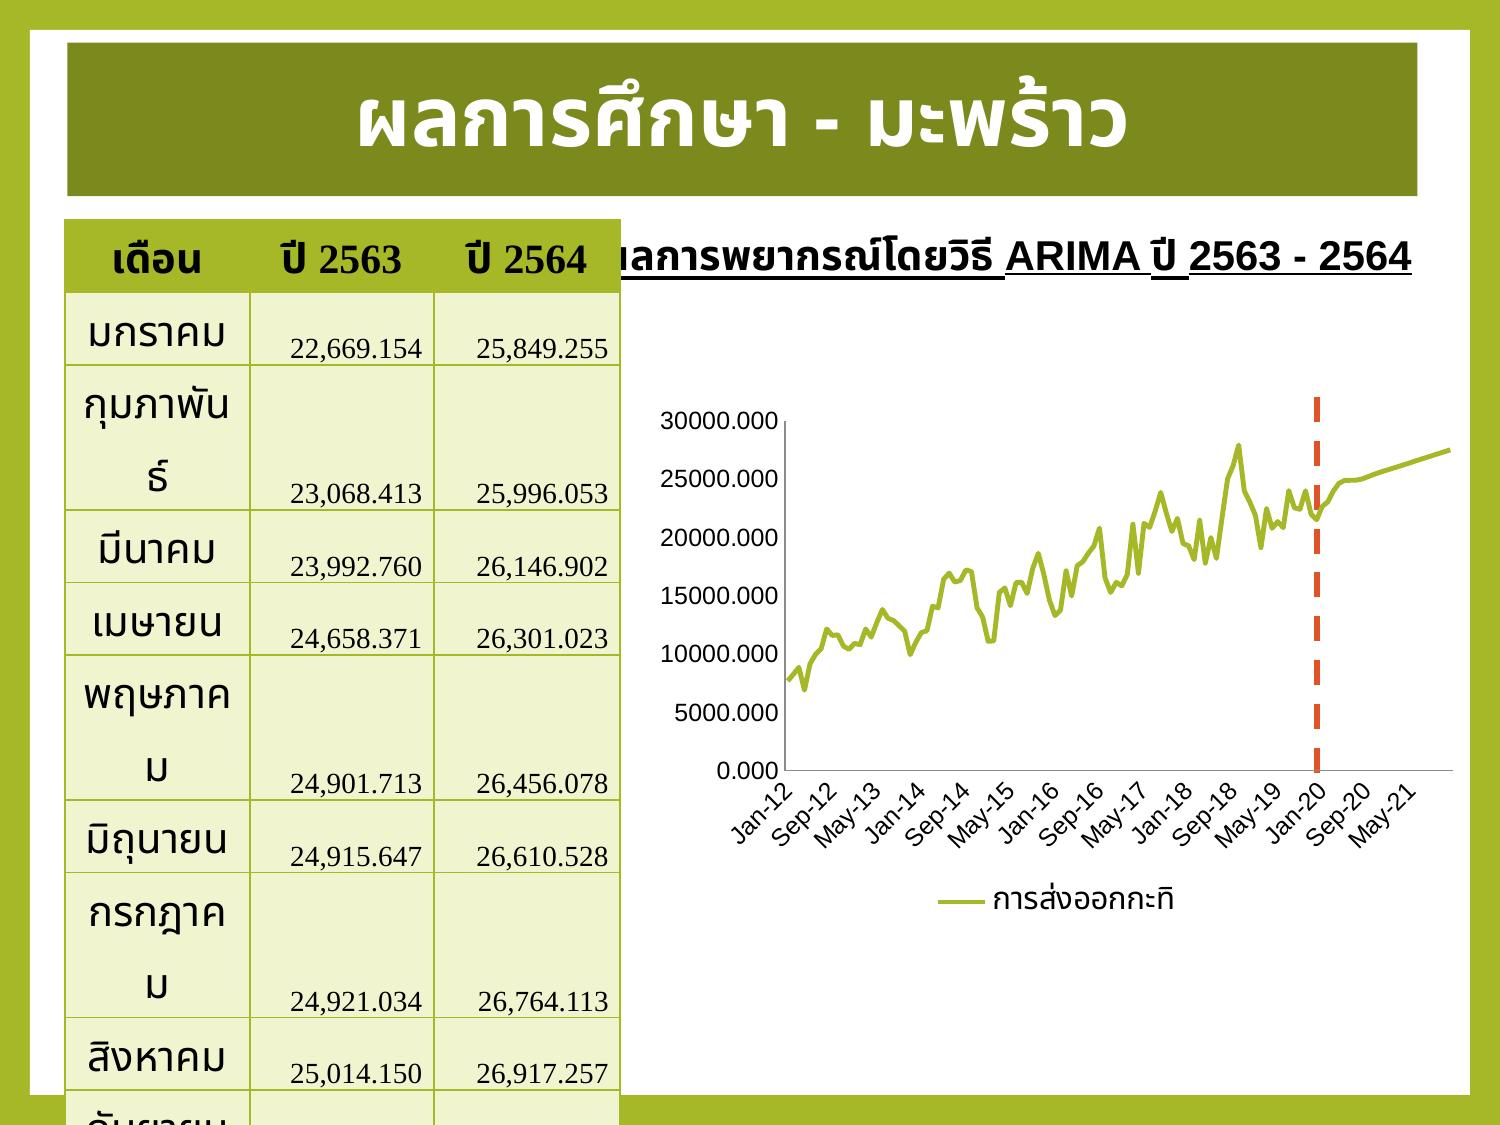

ผลการศึกษา - มะพร้าว

ผลการพยากรณ์โดยวิธี ARIMA ปี 2563 - 2564
| เดือน | ปี 2563 | ปี 2564 |
| --- | --- | --- |
| มกราคม | 22,669.154 | 25,849.255 |
| กุมภาพันธ์ | 23,068.413 | 25,996.053 |
| มีนาคม | 23,992.760 | 26,146.902 |
| เมษายน | 24,658.371 | 26,301.023 |
| พฤษภาคม | 24,901.713 | 26,456.078 |
| มิถุนายน | 24,915.647 | 26,610.528 |
| กรกฎาคม | 24,921.034 | 26,764.113 |
| สิงหาคม | 25,014.150 | 26,917.257 |
| กันยายน | 25,180.601 | 27,070.407 |
| ตุลาคม | 25,369.258 | 27,223.745 |
| พฤศจิกายน | 25,545.367 | 27,377.228 |
| ธันวาคม | 25,702.340 | 27,530.750 |
| รวม | 295,938.808 | 320,243.339 |

### Chart

| Category | การส่งออกกะทิ |
|---|---|
| 40909 | 7694.646798754292 |
| 40940 | 8258.06084202612 |
| 40969 | 8862.81088529796 |
| 41000 | 6906.222928569806 |
| 41030 | 9160.463971841646 |
| 41061 | 9980.927015113484 |
| 41091 | 10458.313058385329 |
| 41122 | 12163.19410165716 |
| 41153 | 11604.446144928994 |
| 41183 | 11655.607188200844 |
| 41214 | 10690.78123147269 |
| 41244 | 10408.401274744523 |
| 41275 | 10927.006318016367 |
| 41306 | 10811.1033612882 |
| 41334 | 12155.10940456004 |
| 41365 | 11460.998447831887 |
| 41395 | 12710.15149110372 |
| 41426 | 13830.310534375549 |
| 41456 | 13077.842577647389 |
| 41487 | 12886.650620919232 |
| 41518 | 12443.865664191071 |
| 41548 | 11974.157707462917 |
| 41579 | 9954.682750734766 |
| 41609 | 11008.447794006599 |
| 41640 | 11855.621837278442 |
| 41671 | 12007.86488055028 |
| 41699 | 14109.86292382211 |
| 41730 | 13965.725967093955 |
| 41760 | 16428.19401036578 |
| 41791 | 16951.36405363763 |
| 41821 | 16185.69509690947 |
| 41852 | 16318.630140181314 |
| 41883 | 17224.32218345316 |
| 41913 | 17088.440226725 |
| 41944 | 13970.074269996834 |
| 41974 | 13191.488313268661 |
| 42005 | 11098.30535654052 |
| 42036 | 11137.75639981235 |
| 42064 | 15286.833443084191 |
| 42095 | 15684.566486356032 |
| 42125 | 14151.635529627865 |
| 42156 | 16140.251572899713 |
| 42186 | 16167.96961617155 |
| 42217 | 15208.737659443384 |
| 42248 | 17352.363702715225 |
| 42278 | 18646.09474598706 |
| 42309 | 16838.05578925891 |
| 42339 | 14641.84083253075 |
| 42370 | 13304.193875802595 |
| 42401 | 13784.231919074431 |
| 42430 | 17147.726962346256 |
| 42461 | 14995.73600561811 |
| 42491 | 17590.87804888993 |
| 42522 | 17924.33409216179 |
| 42552 | 18660.03513543362 |
| 42583 | 19285.641178705457 |
| 42614 | 20812.178221977287 |
| 42644 | 16543.78326524916 |
| 42675 | 15293.59030852099 |
| 42705 | 16155.18635179283 |
| 42736 | 15858.54239506467 |
| 42767 | 16844.922438336496 |
| 42795 | 21149.85348160833 |
| 42826 | 16930.606524880157 |
| 42856 | 21222.418568152018 |
| 42887 | 20870.35561142385 |
| 42917 | 22266.17865469569 |
| 42948 | 23876.00169796752 |
| 42979 | 22113.92474123937 |
| 43009 | 20529.20578451123 |
| 43040 | 21654.137827783055 |
| 43070 | 19495.7168710549 |
| 43101 | 19294.25991432673 |
| 43132 | 18109.955957598566 |
| 43160 | 21484.008000870417 |
| 43191 | 17804.65804414226 |
| 43221 | 20003.256087414105 |
| 43252 | 18214.793130685932 |
| 43282 | 21656.165173957772 |
| 43313 | 25036.968217229623 |
| 43344 | 26178.78326050145 |
| 43374 | 27939.964303773304 |
| 43405 | 23996.867347045114 |
| 43435 | 23044.60139031696 |
| 43466 | 21916.947433588826 |
| 43497 | 19136.008476860658 |
| 43525 | 22498.569520132492 |
| 43556 | 20799.959563404314 |
| 43586 | 21367.930606676153 |
| 43617 | 20853.577649948 |
| 43647 | 24030.81869321986 |
| 43678 | 22552.91773649169 |
| 43709 | 22428.227779763525 |
| 43739 | 24016.586823035363 |
| 43770 | 22012.6268663072 |
| 43800 | 21532.20690957905 |
| 43831 | 22669.154212218342 |
| 43862 | 23068.41253471968 |
| 43891 | 23992.760172874718 |
| 43922 | 24658.370824199395 |
| 43952 | 24901.712810889203 |
| 43983 | 24915.647403422754 |
| 44013 | 24921.03357114873 |
| 44044 | 25014.149850861762 |
| 44075 | 25180.6011237022 |
| 44105 | 25369.258476760326 |
| 44136 | 25545.36723247139 |
| 44166 | 25702.339742838067 |
| 44197 | 25849.25526911242 |
| 44228 | 25996.053348644426 |
| 44256 | 26146.902181836605 |
| 44287 | 26301.022853384835 |
| 44317 | 26456.07792733722 |
| 44348 | 26610.528327711123 |
| 44378 | 26764.112508776296 |
| 44409 | 26917.25655394554 |
| 44440 | 27070.407300807314 |
| 44470 | 27223.744748832323 |
| 44501 | 27377.22800523112 |
| 44531 | 27530.75035606091 |